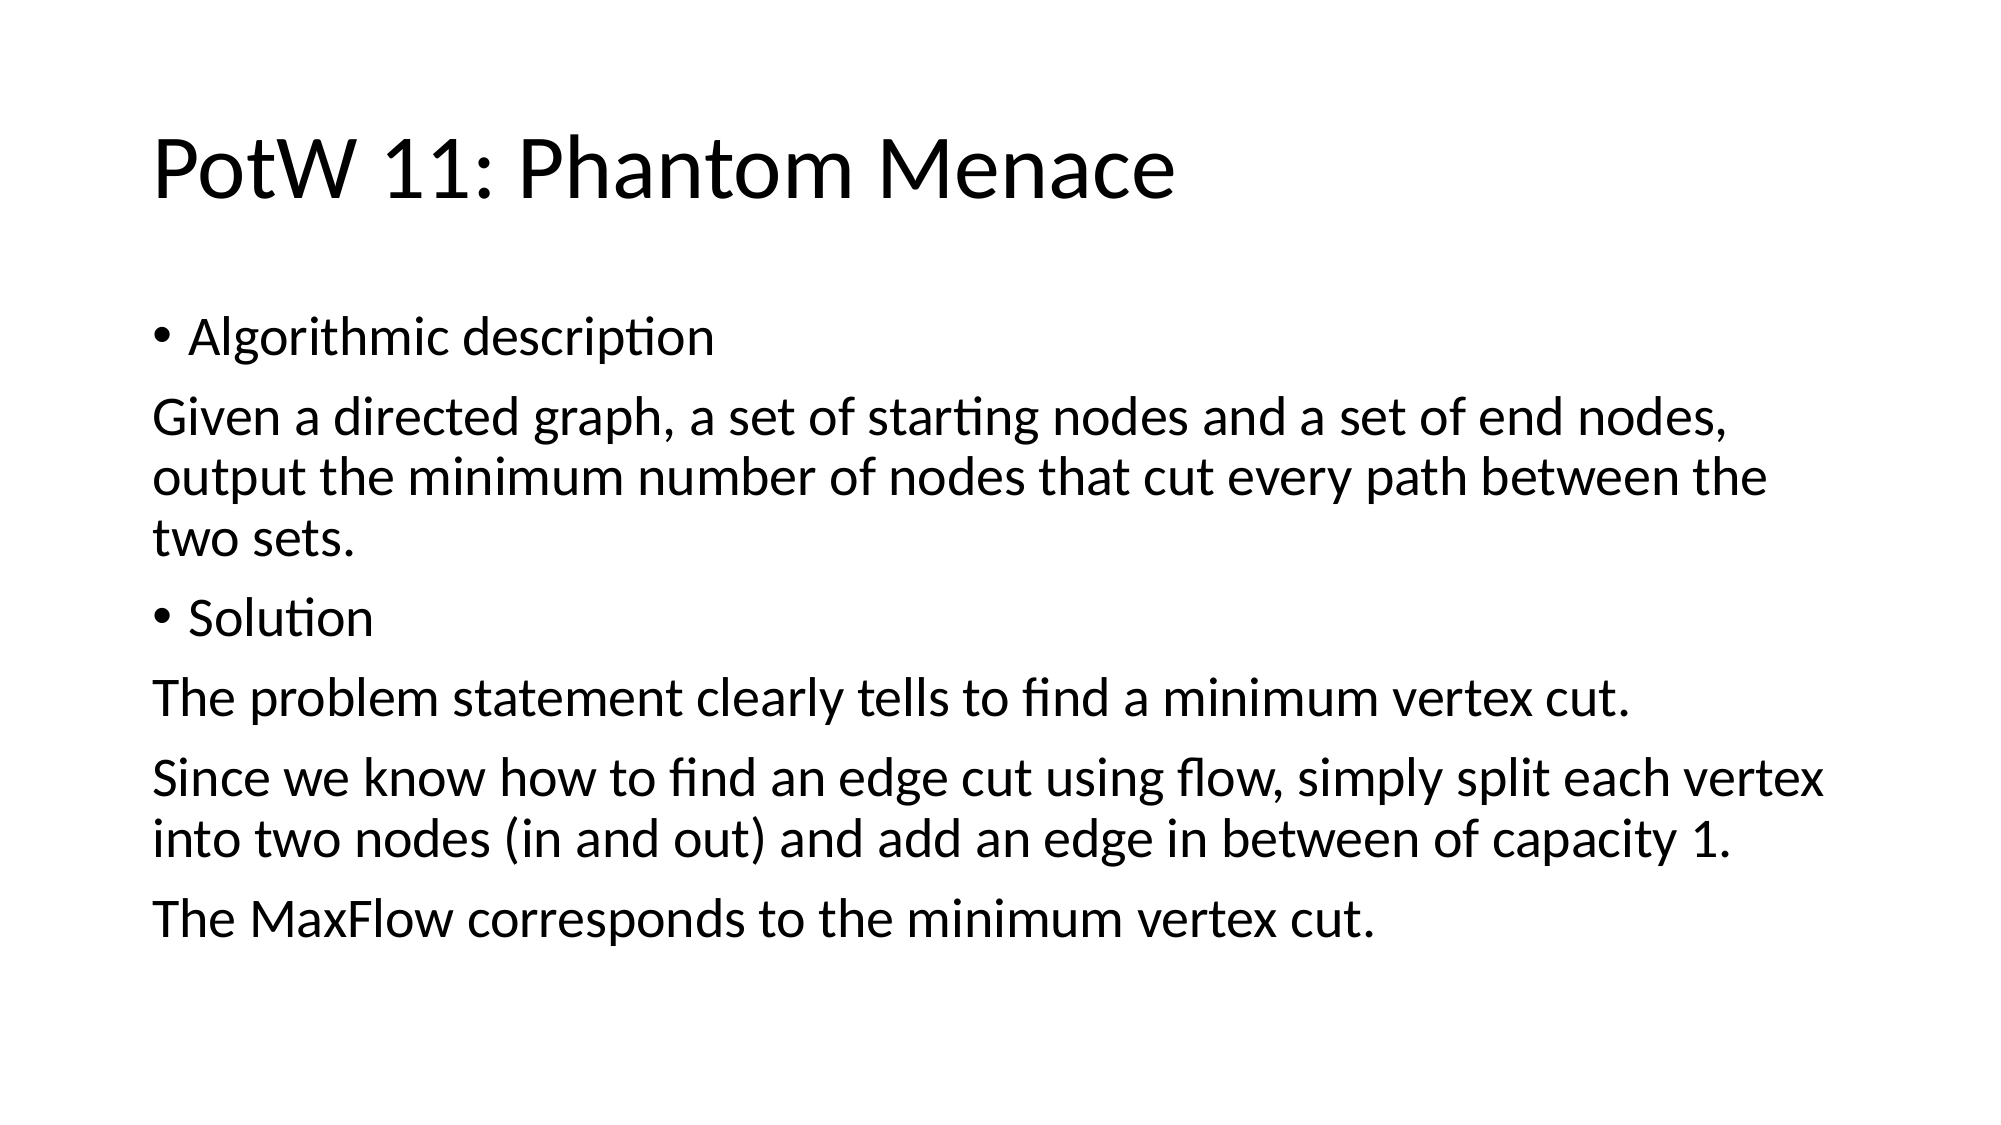

# PotW 11: Phantom Menace
Algorithmic description
Given a directed graph, a set of starting nodes and a set of end nodes, output the minimum number of nodes that cut every path between the two sets.
Solution
The problem statement clearly tells to find a minimum vertex cut.
Since we know how to find an edge cut using flow, simply split each vertex into two nodes (in and out) and add an edge in between of capacity 1.
The MaxFlow corresponds to the minimum vertex cut.